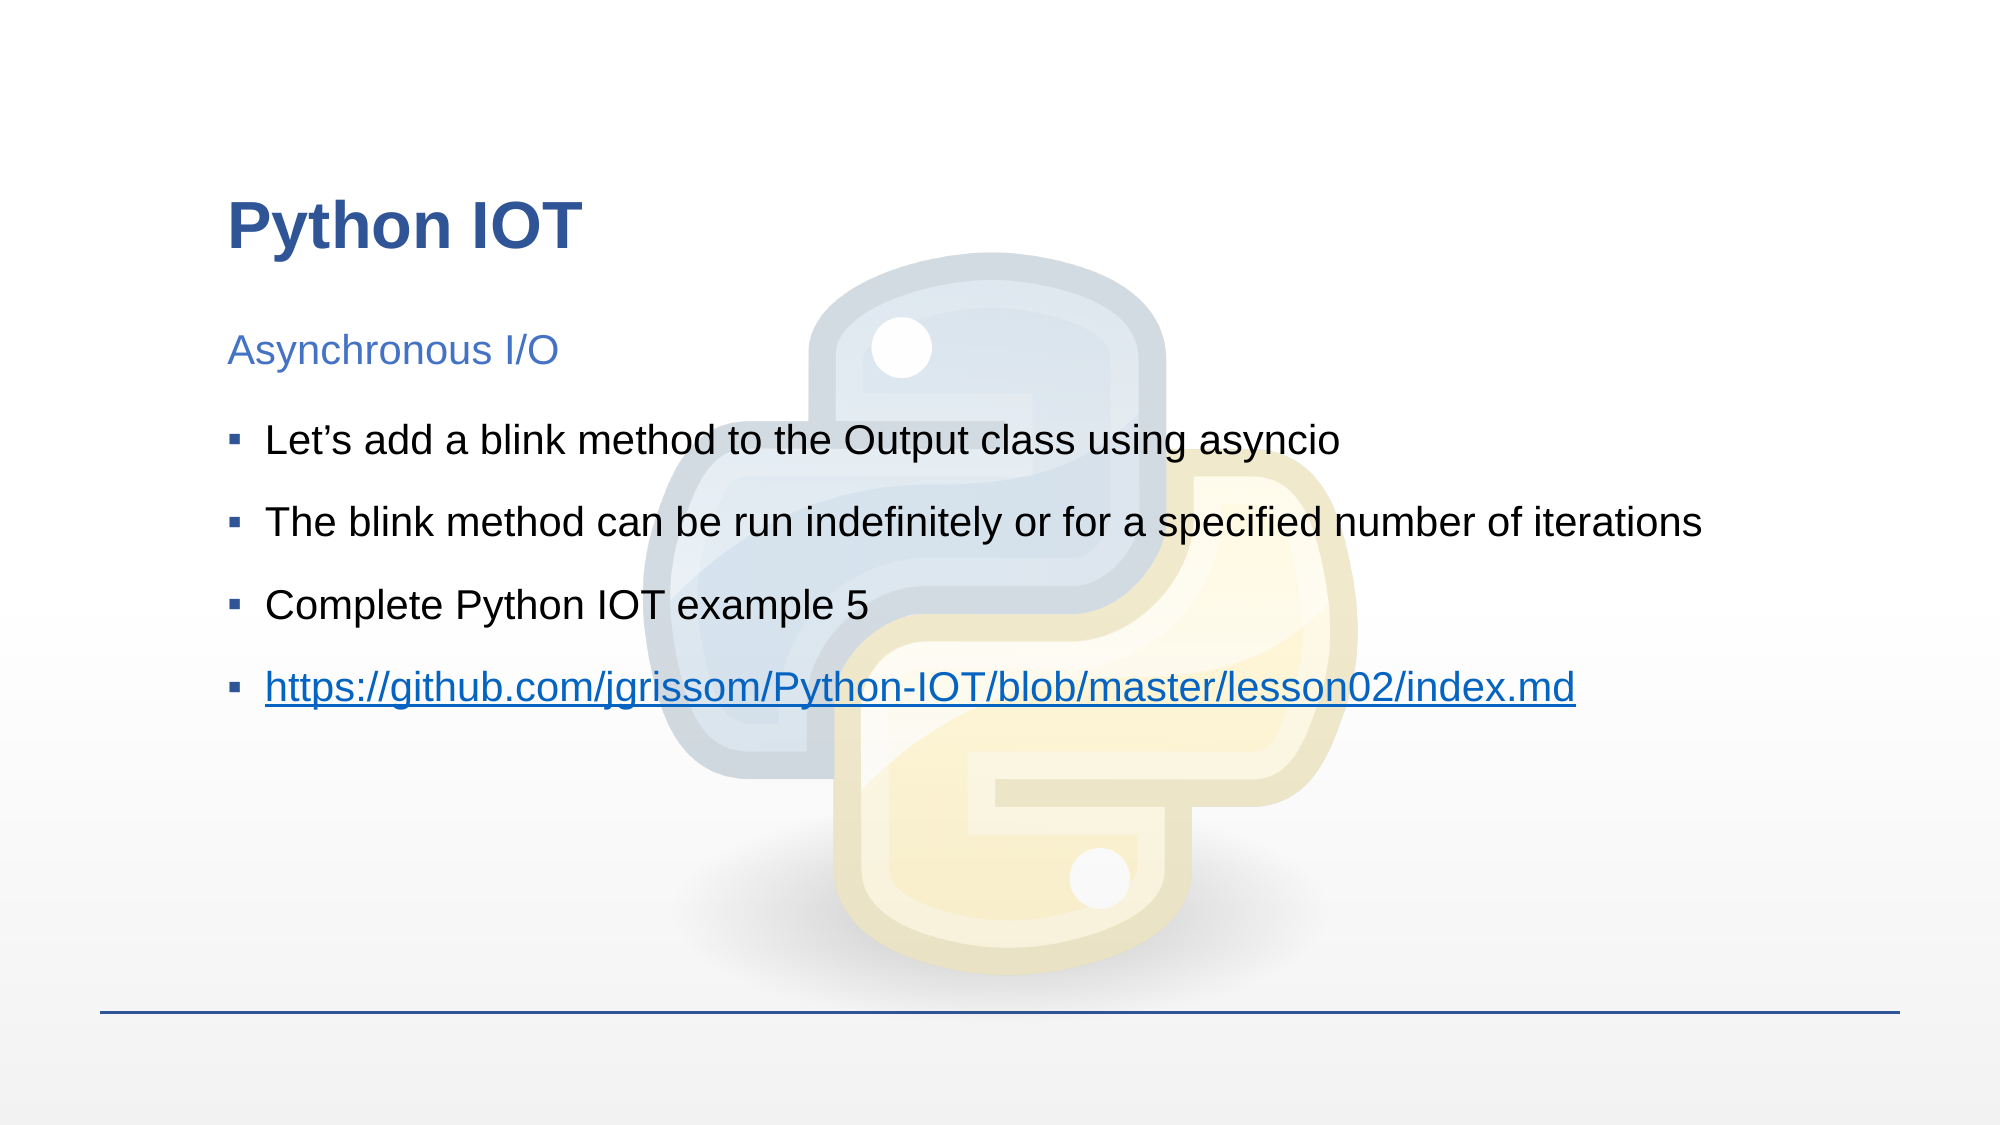

# Python IOT
Asynchronous I/O
Let’s add a blink method to the Output class using asyncio
The blink method can be run indefinitely or for a specified number of iterations
Complete Python IOT example 5
https://github.com/jgrissom/Python-IOT/blob/master/lesson02/index.md